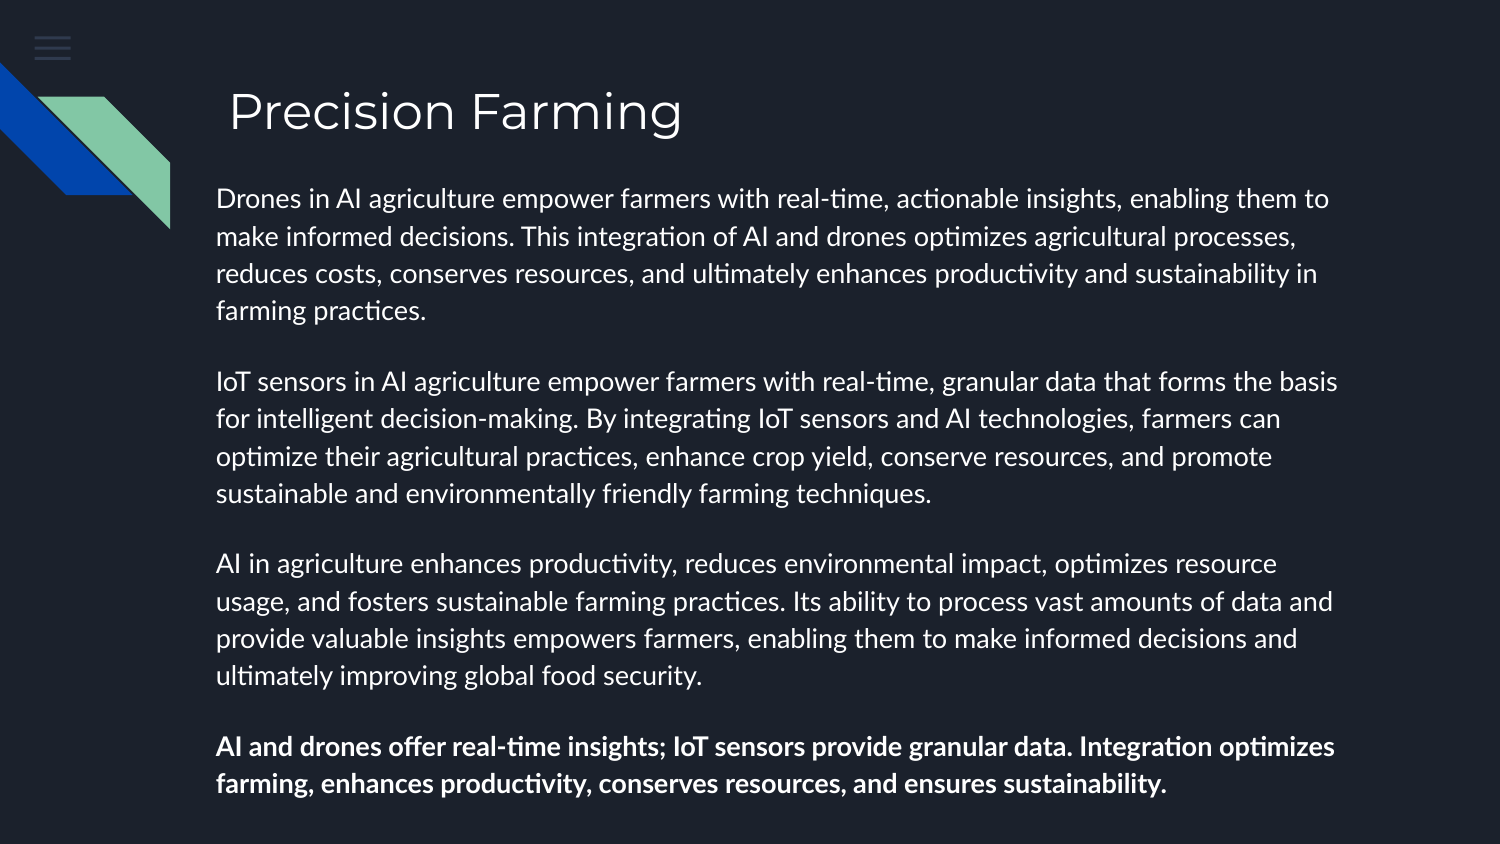

# Precision Farming
Drones in AI agriculture empower farmers with real-time, actionable insights, enabling them to make informed decisions. This integration of AI and drones optimizes agricultural processes, reduces costs, conserves resources, and ultimately enhances productivity and sustainability in farming practices.
IoT sensors in AI agriculture empower farmers with real-time, granular data that forms the basis for intelligent decision-making. By integrating IoT sensors and AI technologies, farmers can optimize their agricultural practices, enhance crop yield, conserve resources, and promote sustainable and environmentally friendly farming techniques.
AI in agriculture enhances productivity, reduces environmental impact, optimizes resource usage, and fosters sustainable farming practices. Its ability to process vast amounts of data and provide valuable insights empowers farmers, enabling them to make informed decisions and ultimately improving global food security.
AI and drones offer real-time insights; IoT sensors provide granular data. Integration optimizes farming, enhances productivity, conserves resources, and ensures sustainability.